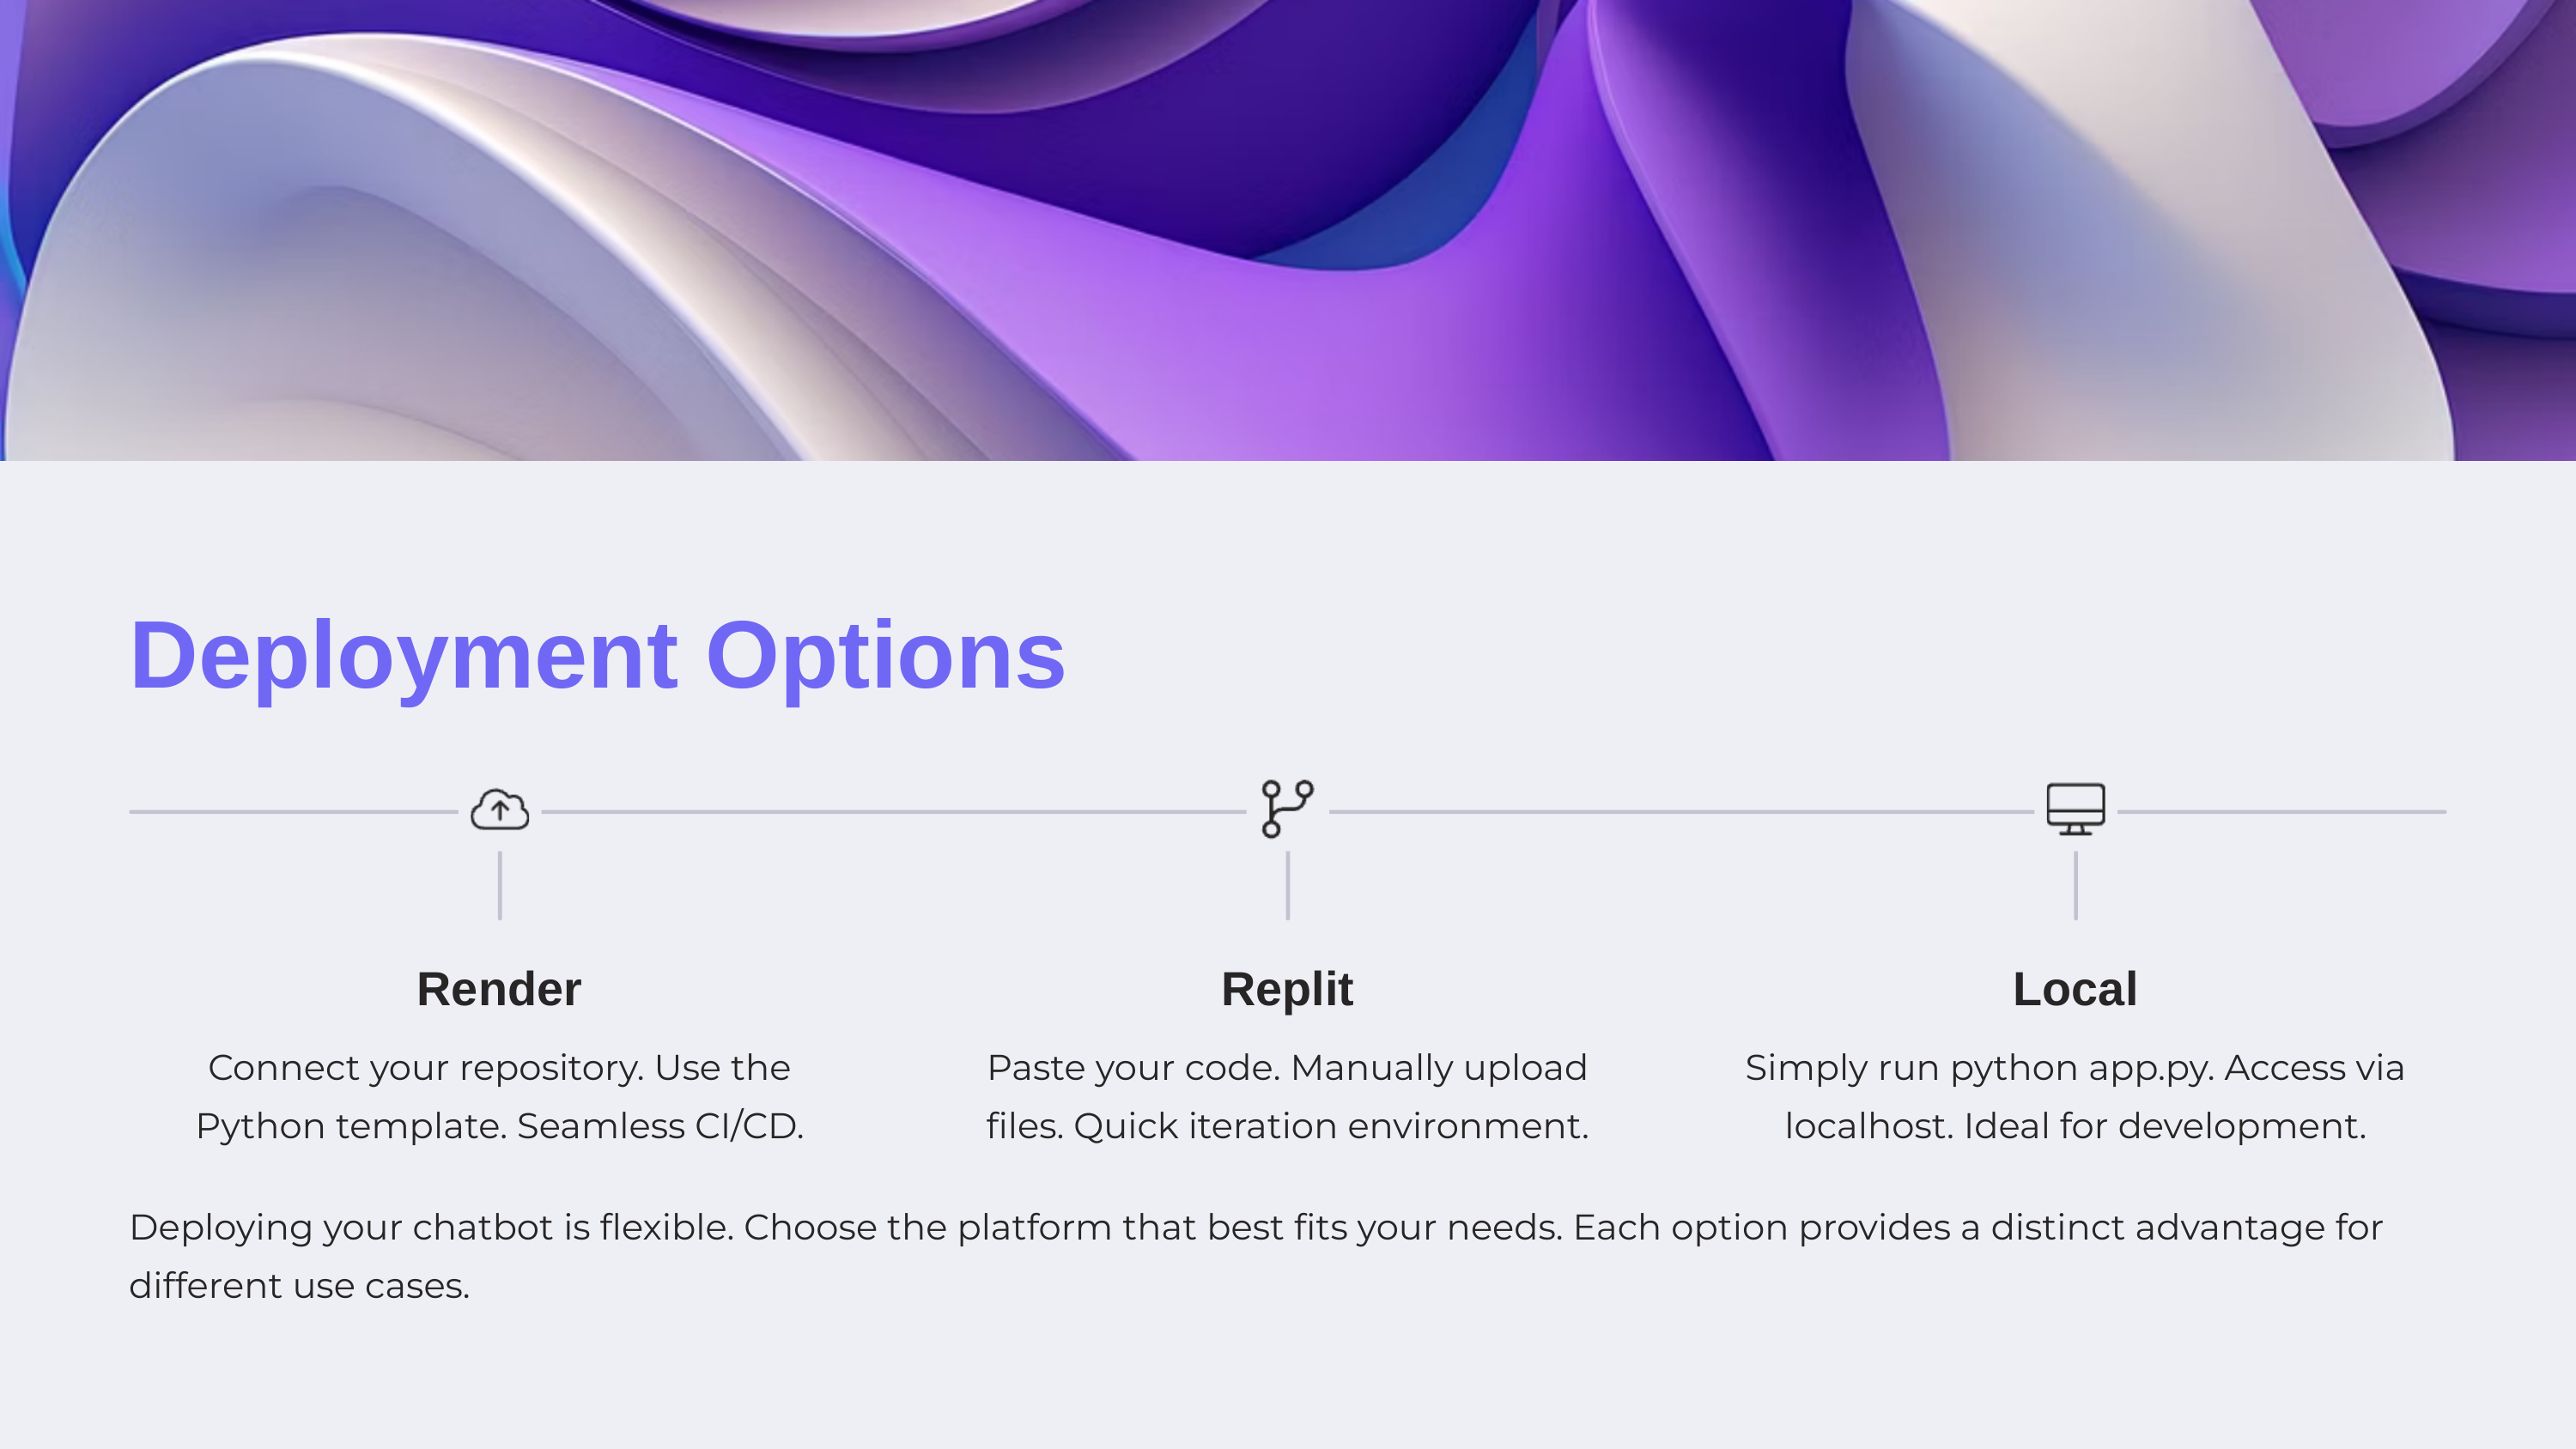

Deployment Options

Render
Replit
Local
Connect your repository. Use the Python template. Seamless CI/CD.
Paste your code. Manually upload files. Quick iteration environment.
Simply run python app.py. Access via localhost. Ideal for development.
Deploying your chatbot is flexible. Choose the platform that best fits your needs. Each option provides a distinct advantage for different use cases.